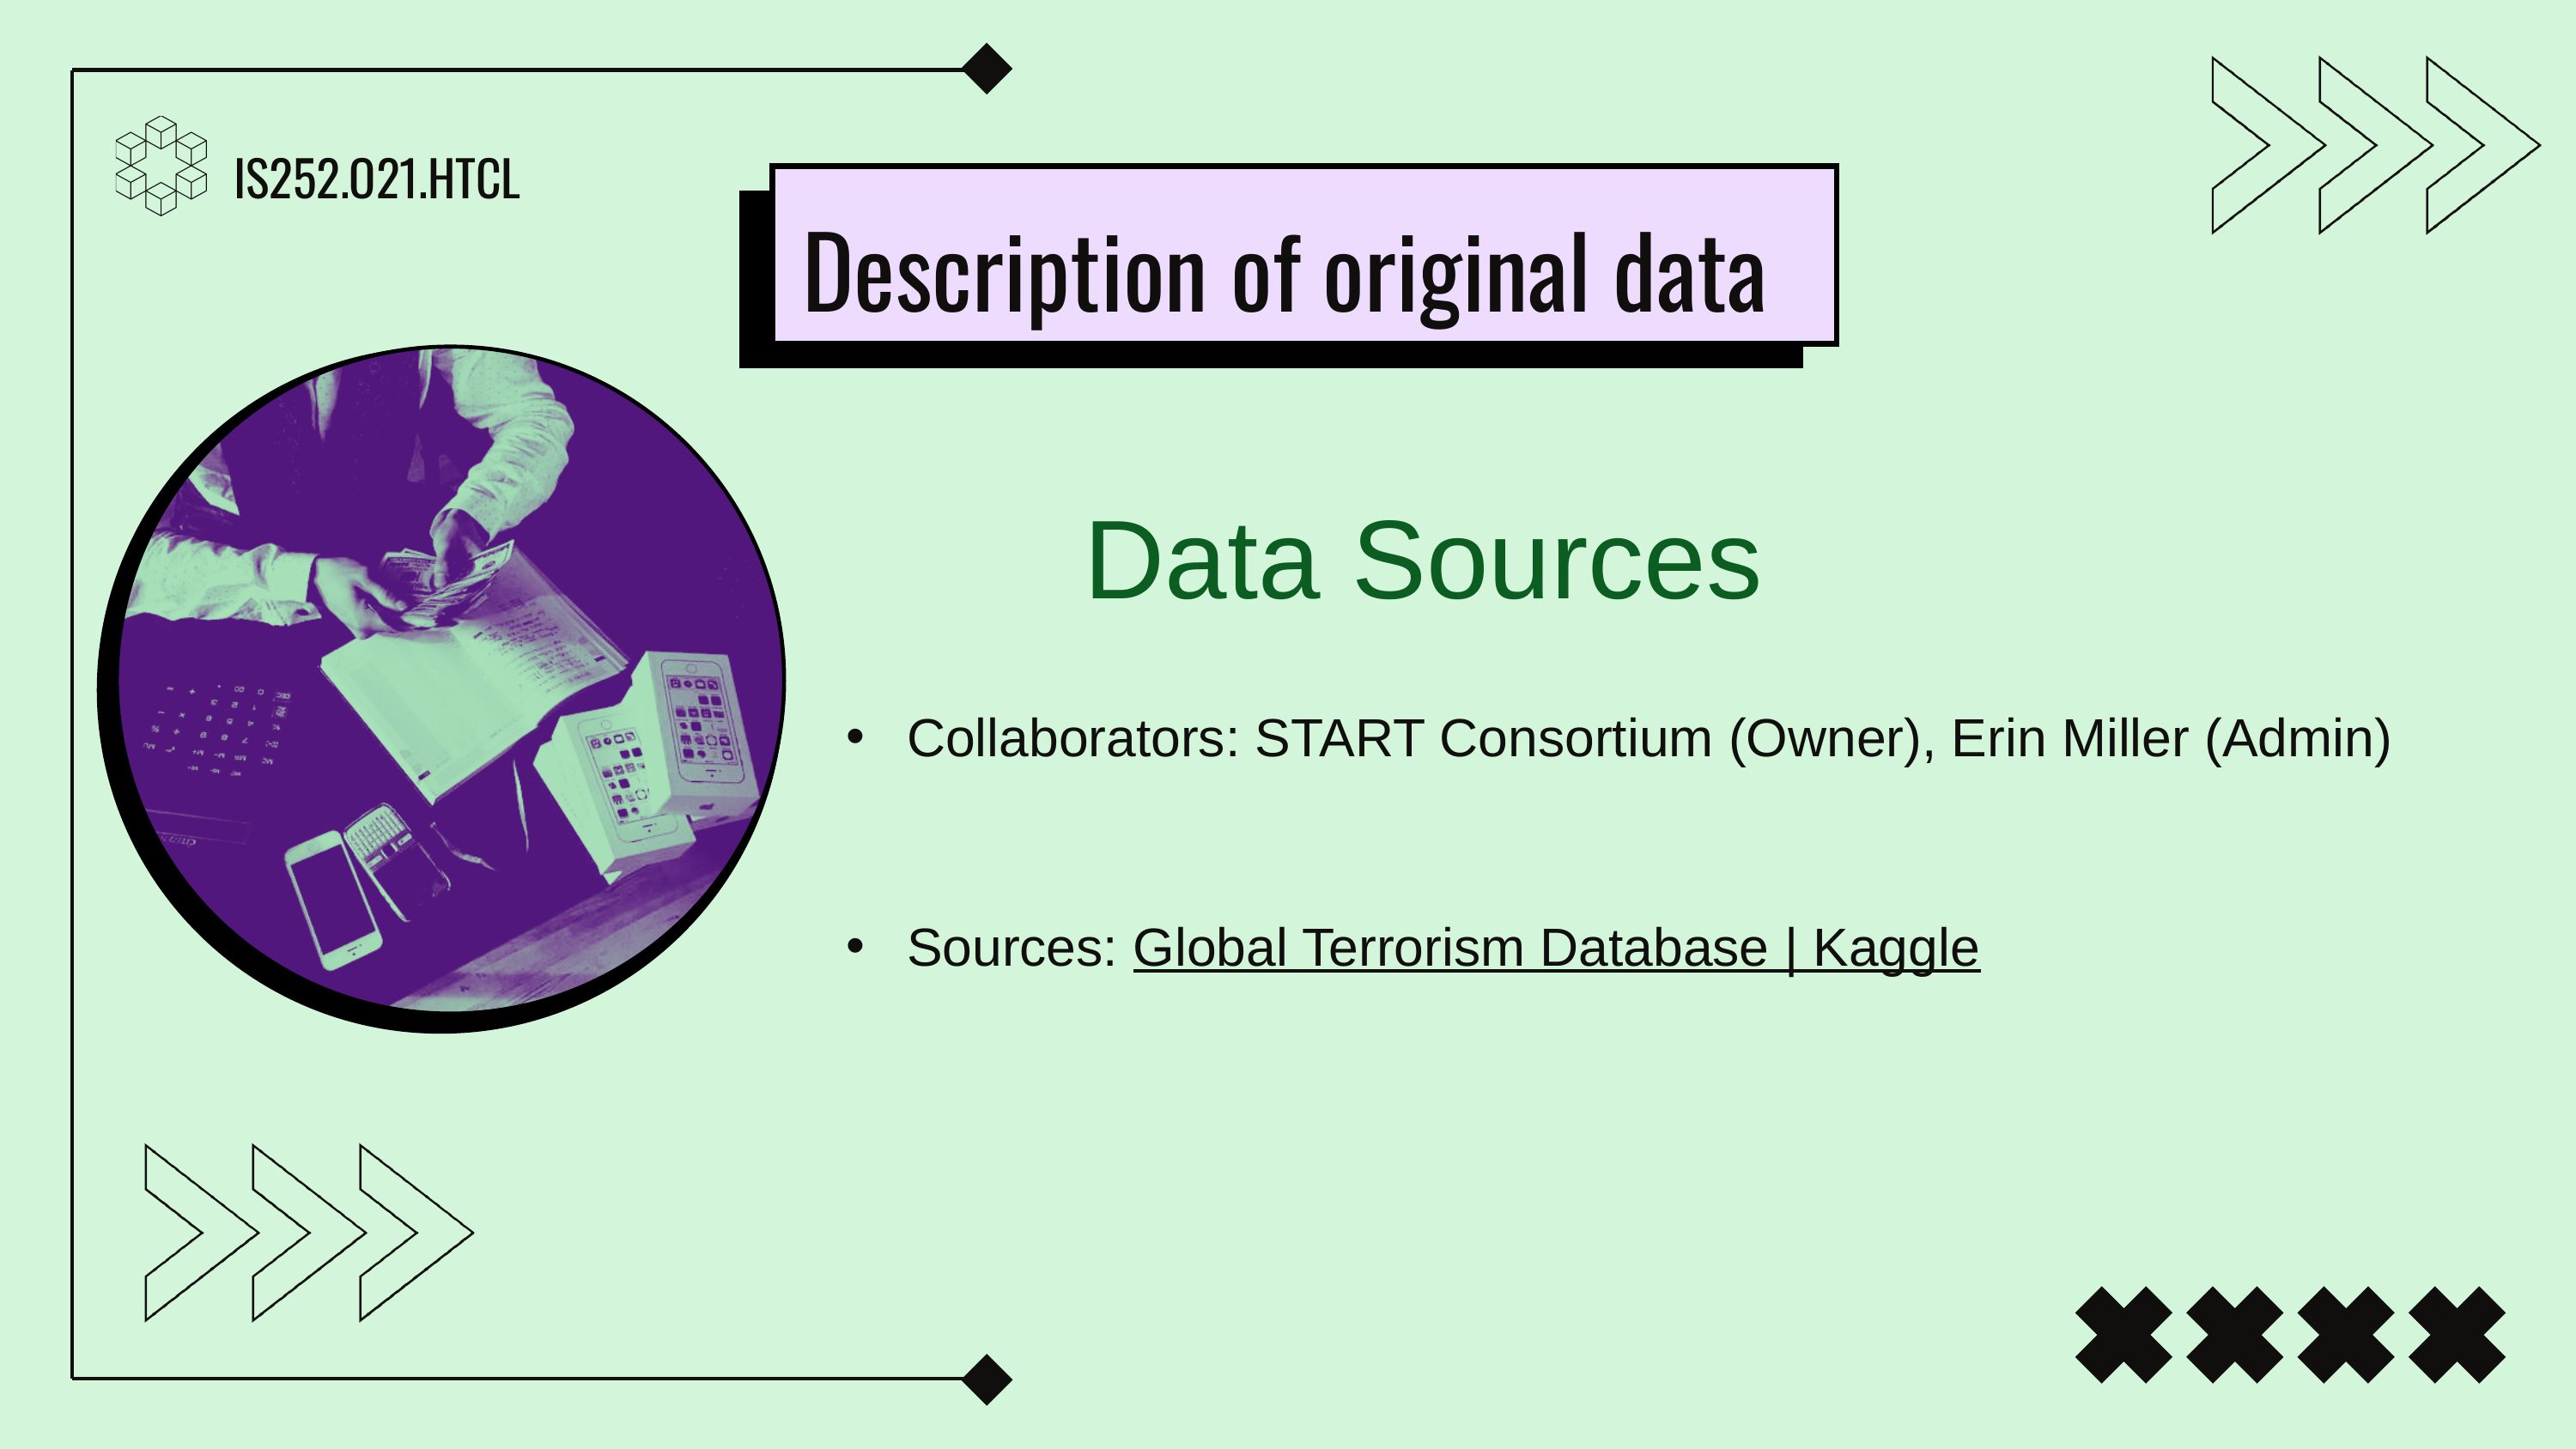

IS252.O21.HTCL

Description of original data

Data Sources
 Collaborators: START Consortium (Owner), Erin Miller (Admin)

 Sources: Global Terrorism Database | Kaggle